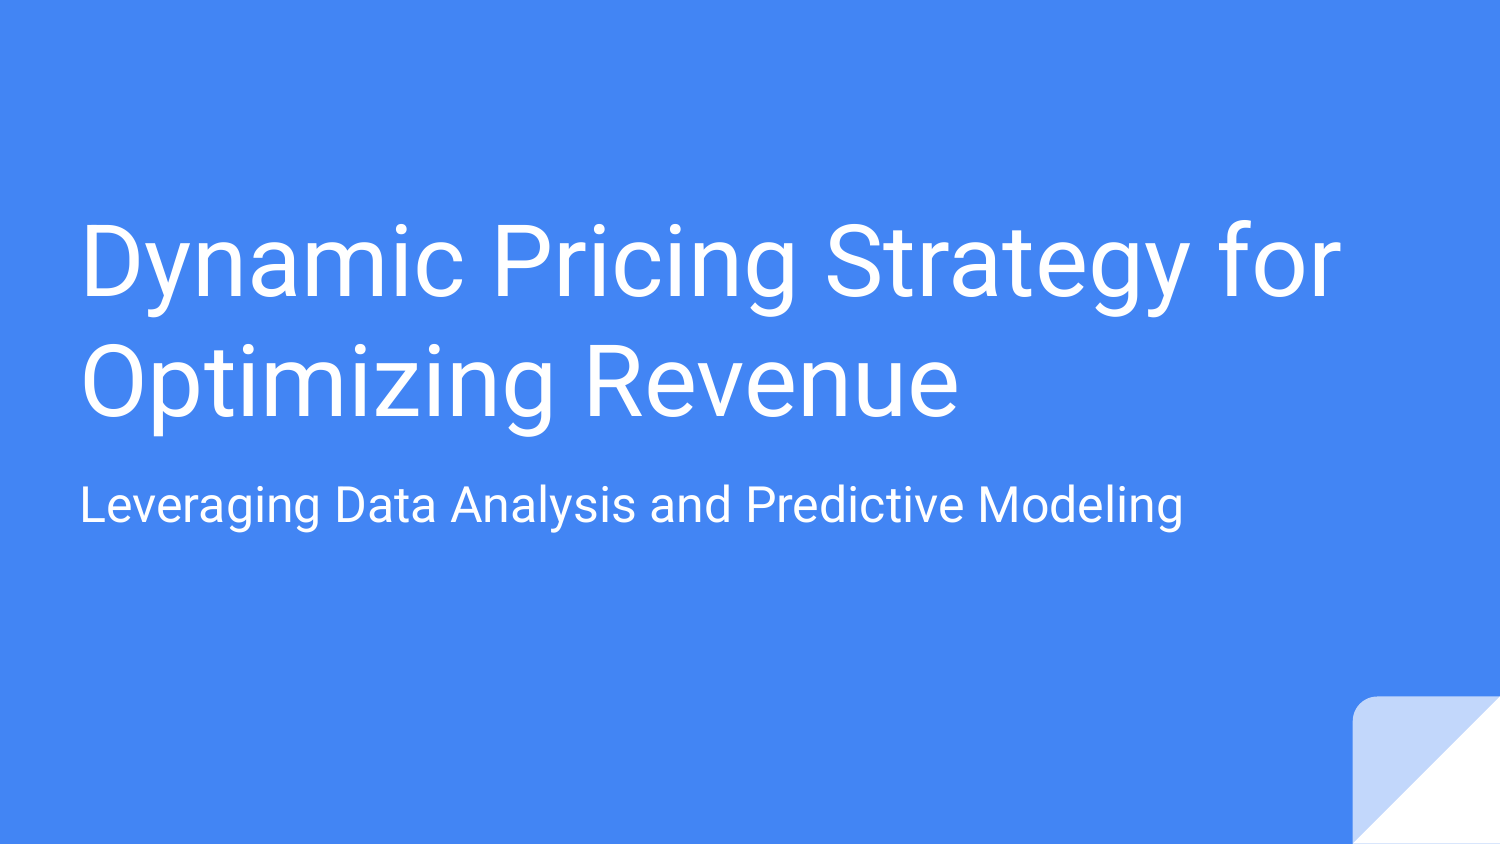

# Dynamic Pricing Strategy for Optimizing Revenue
Leveraging Data Analysis and Predictive Modeling